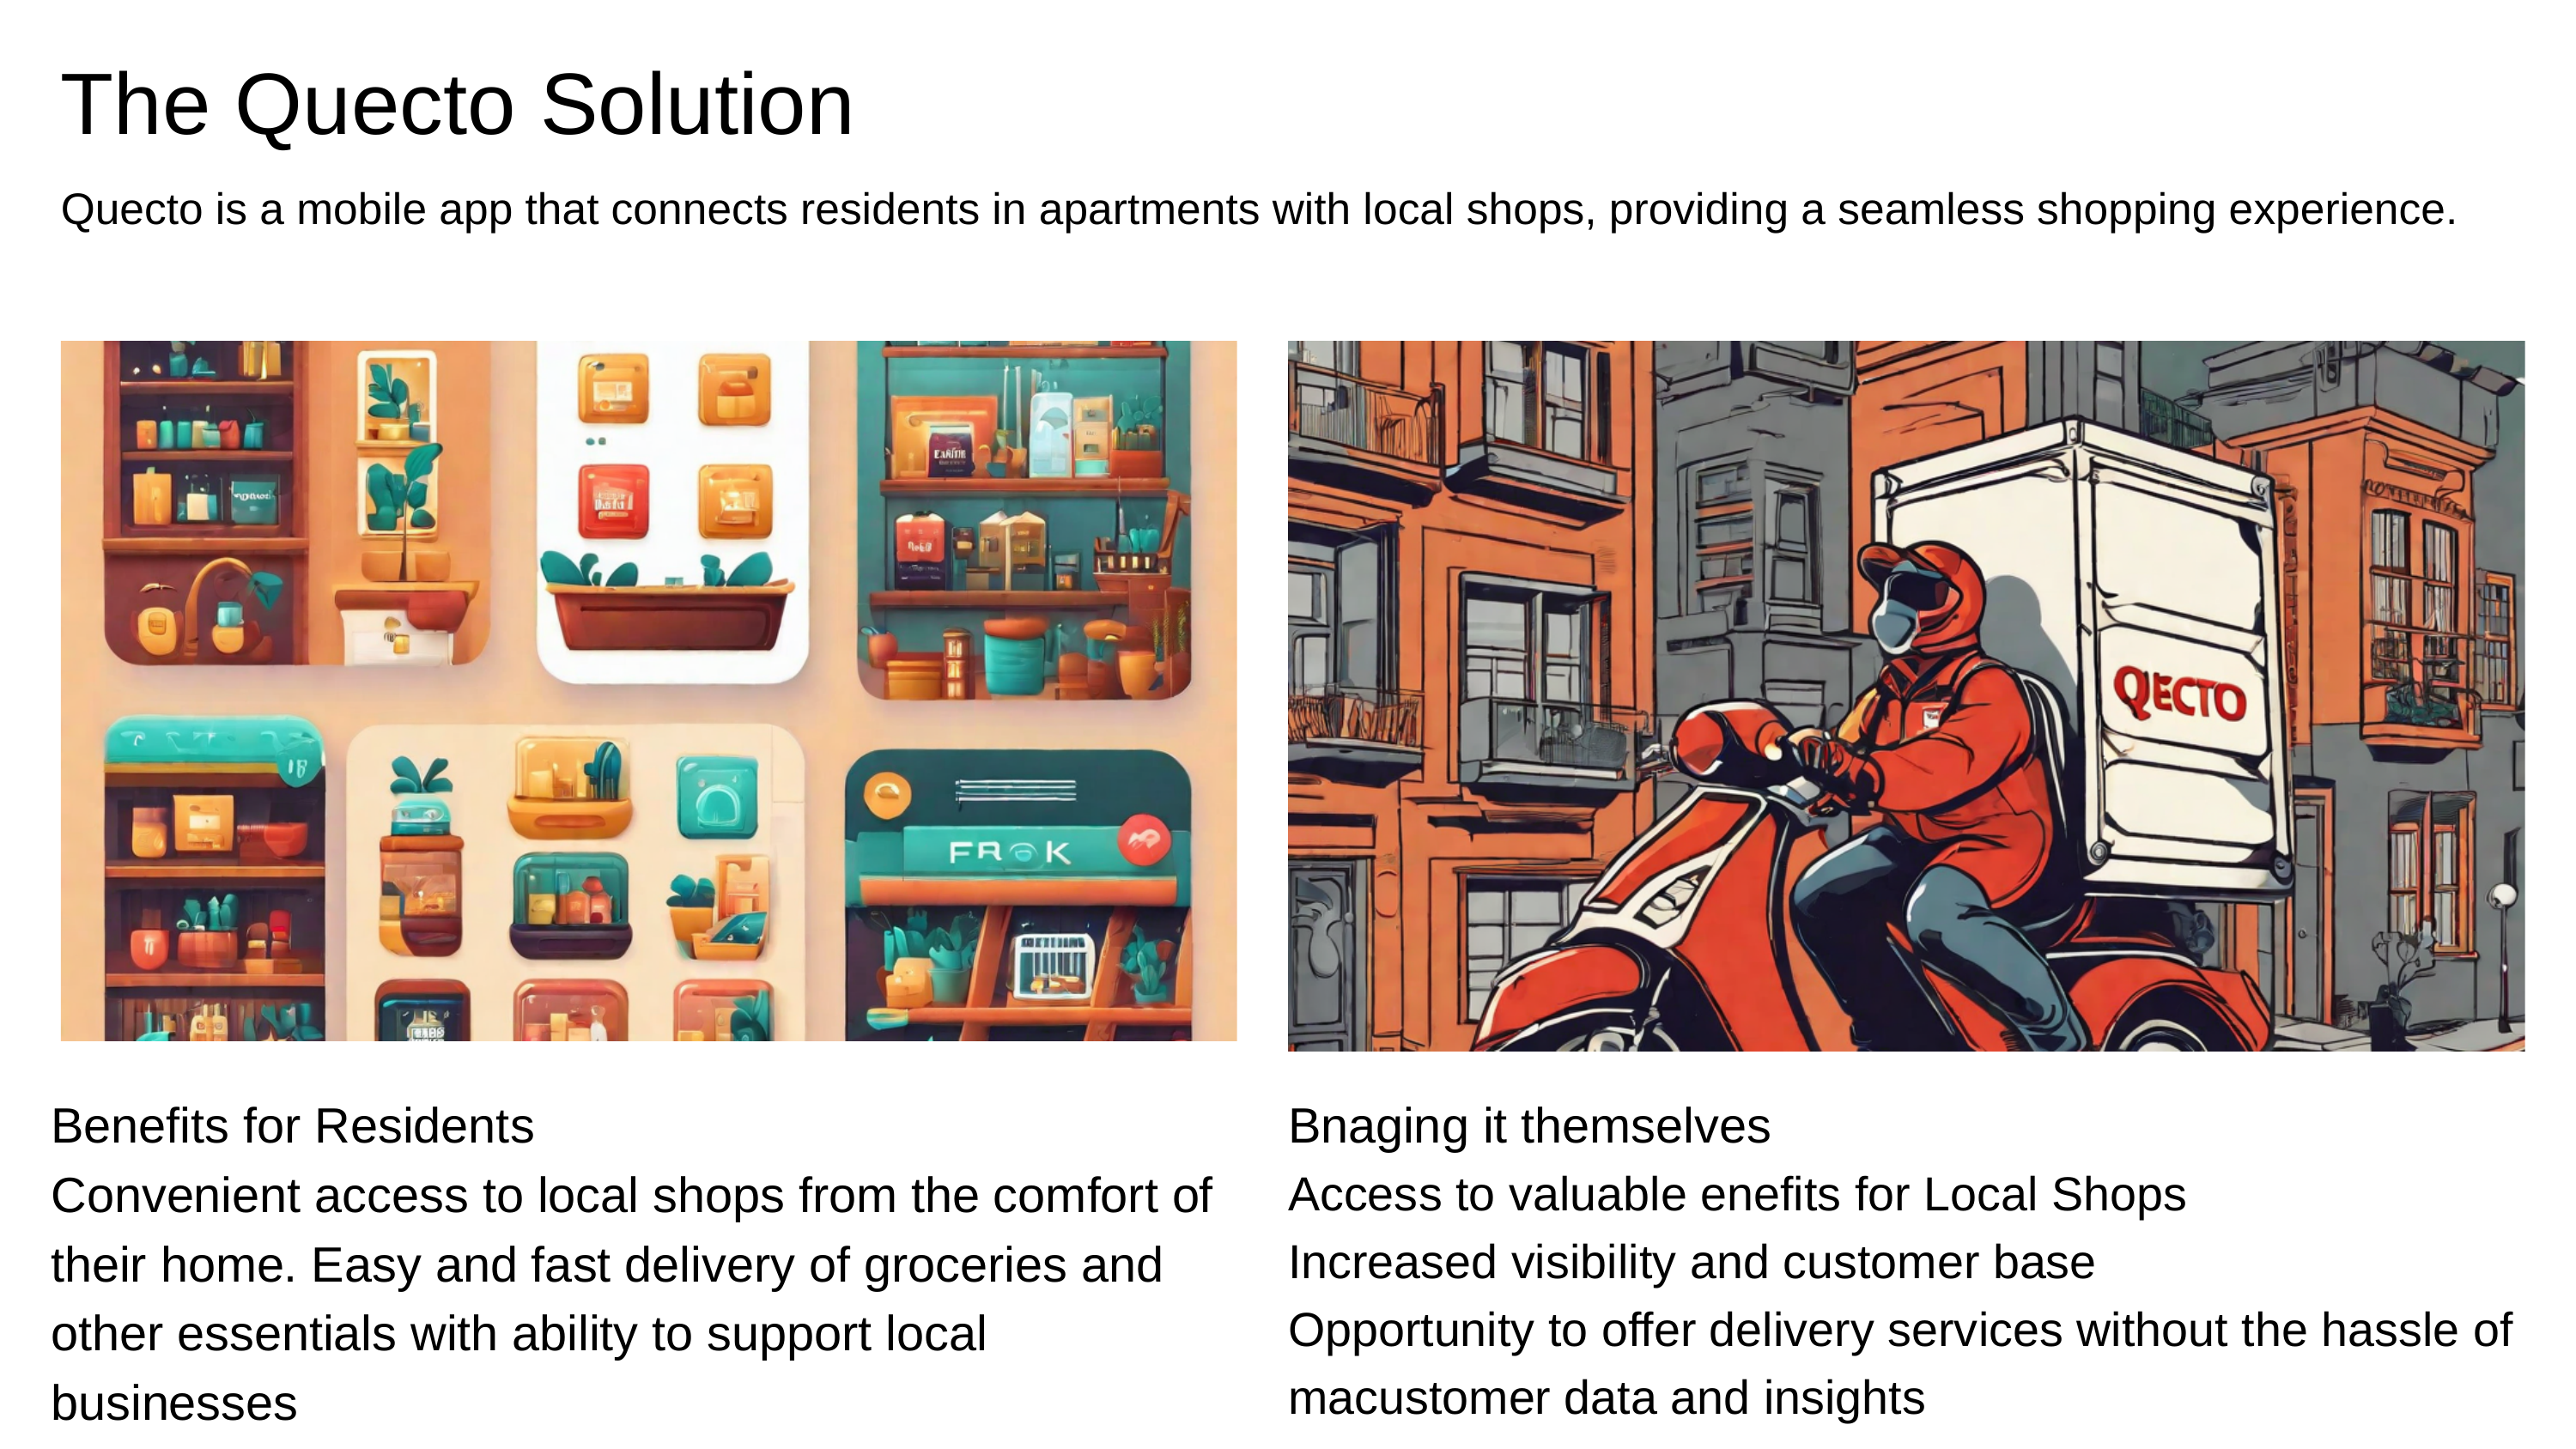

The Quecto Solution
Quecto is a mobile app that connects residents in apartments with local shops, providing a seamless shopping experience.

Bnaging it themselves
Access to valuable enefits for Local Shops
Increased visibility and customer base
Opportunity to offer delivery services without the hassle of macustomer data and insights

Benefits for Residents
Convenient access to local shops from the comfort of their home. Easy and fast delivery of groceries and other essentials with ability to support local businesses